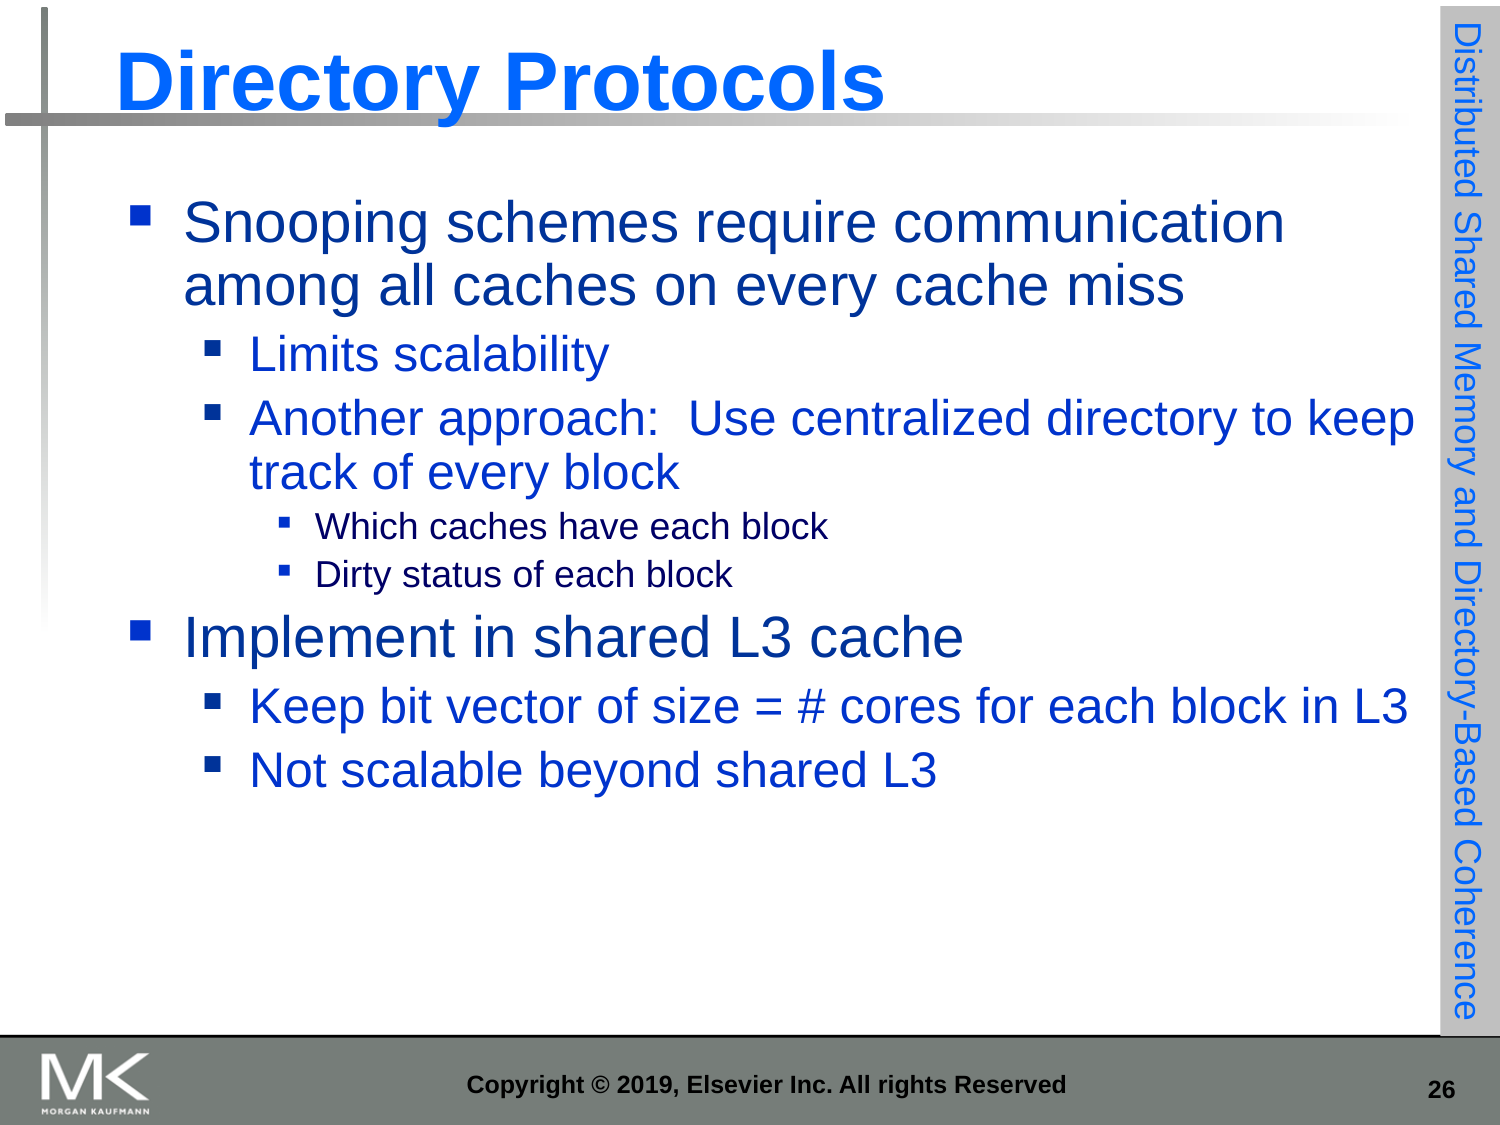

# Directory Protocols
Snooping schemes require communication among all caches on every cache miss
Limits scalability
Another approach:  Use centralized directory to keep track of every block
Which caches have each block
Dirty status of each block
Implement in shared L3 cache
Keep bit vector of size = # cores for each block in L3
Not scalable beyond shared L3
Distributed Shared Memory and Directory-Based Coherence
Copyright © 2019, Elsevier Inc. All rights Reserved